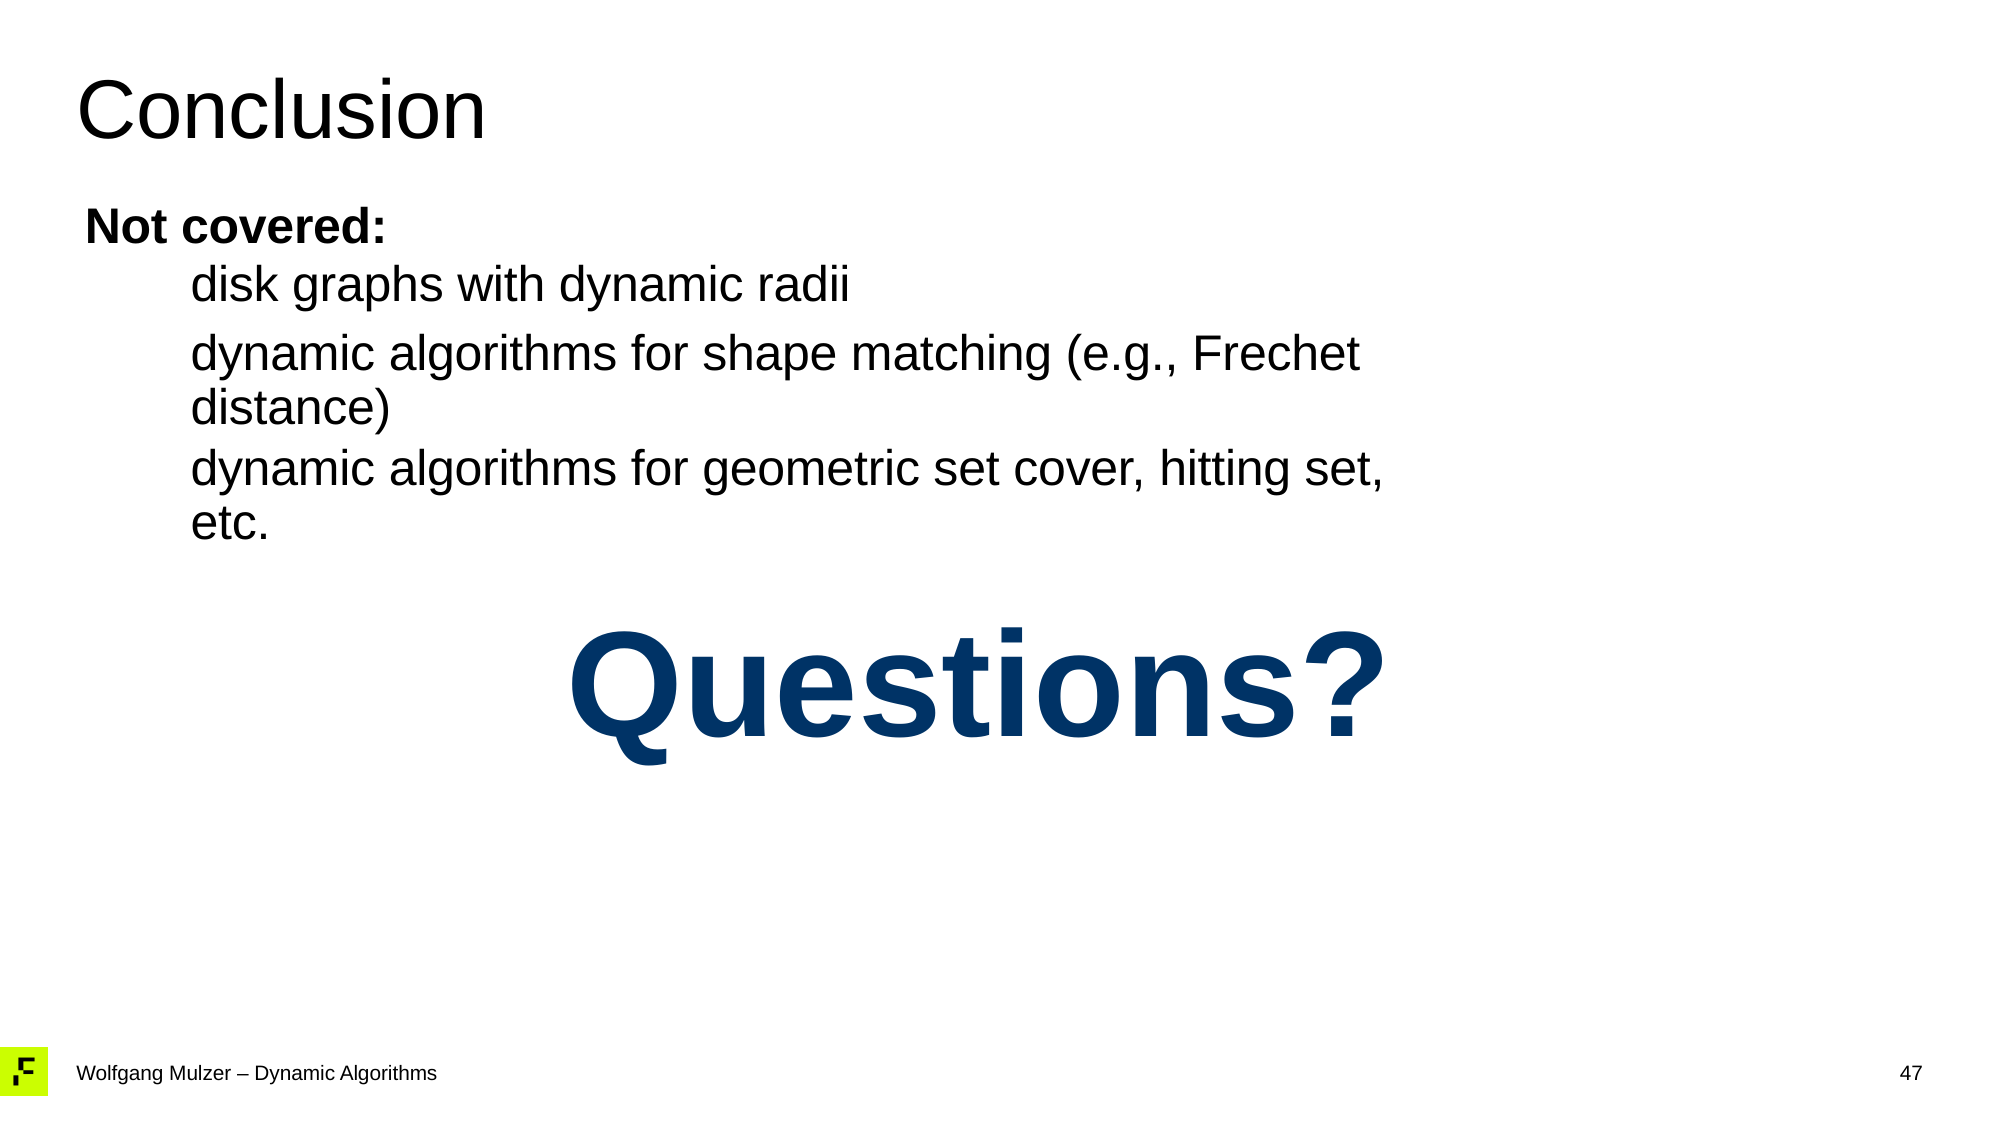

# Conclusion
Not covered:
disk graphs with dynamic radii
dynamic algorithms for shape matching (e.g., Frechet distance)
dynamic algorithms for geometric set cover, hitting set, etc.
Questions?
47
Wolfgang Mulzer – Dynamic Algorithms